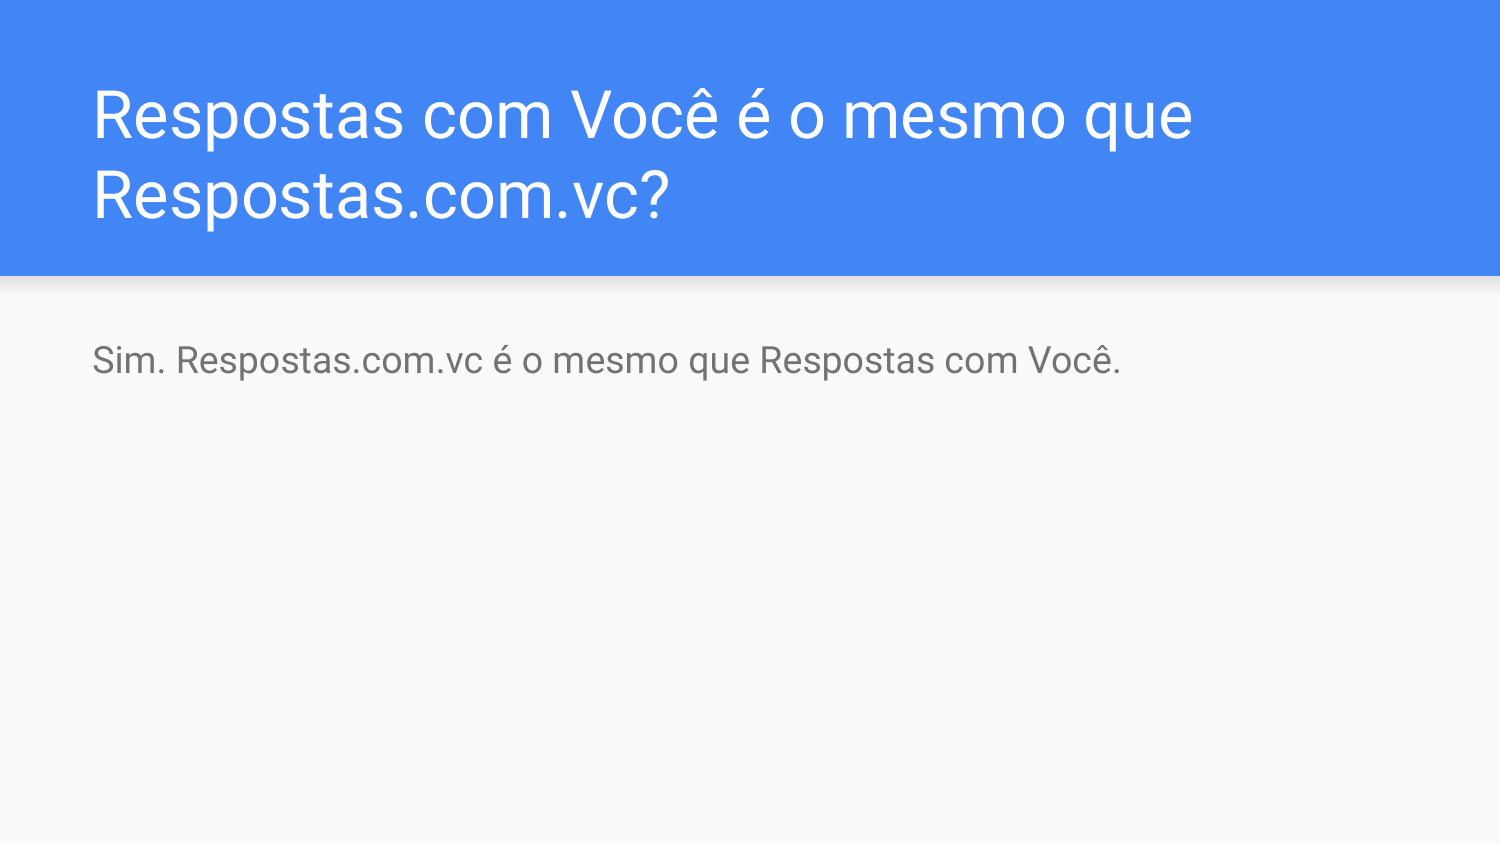

# Respostas com Você é o mesmo que Respostas.com.vc?
Sim. Respostas.com.vc é o mesmo que Respostas com Você.